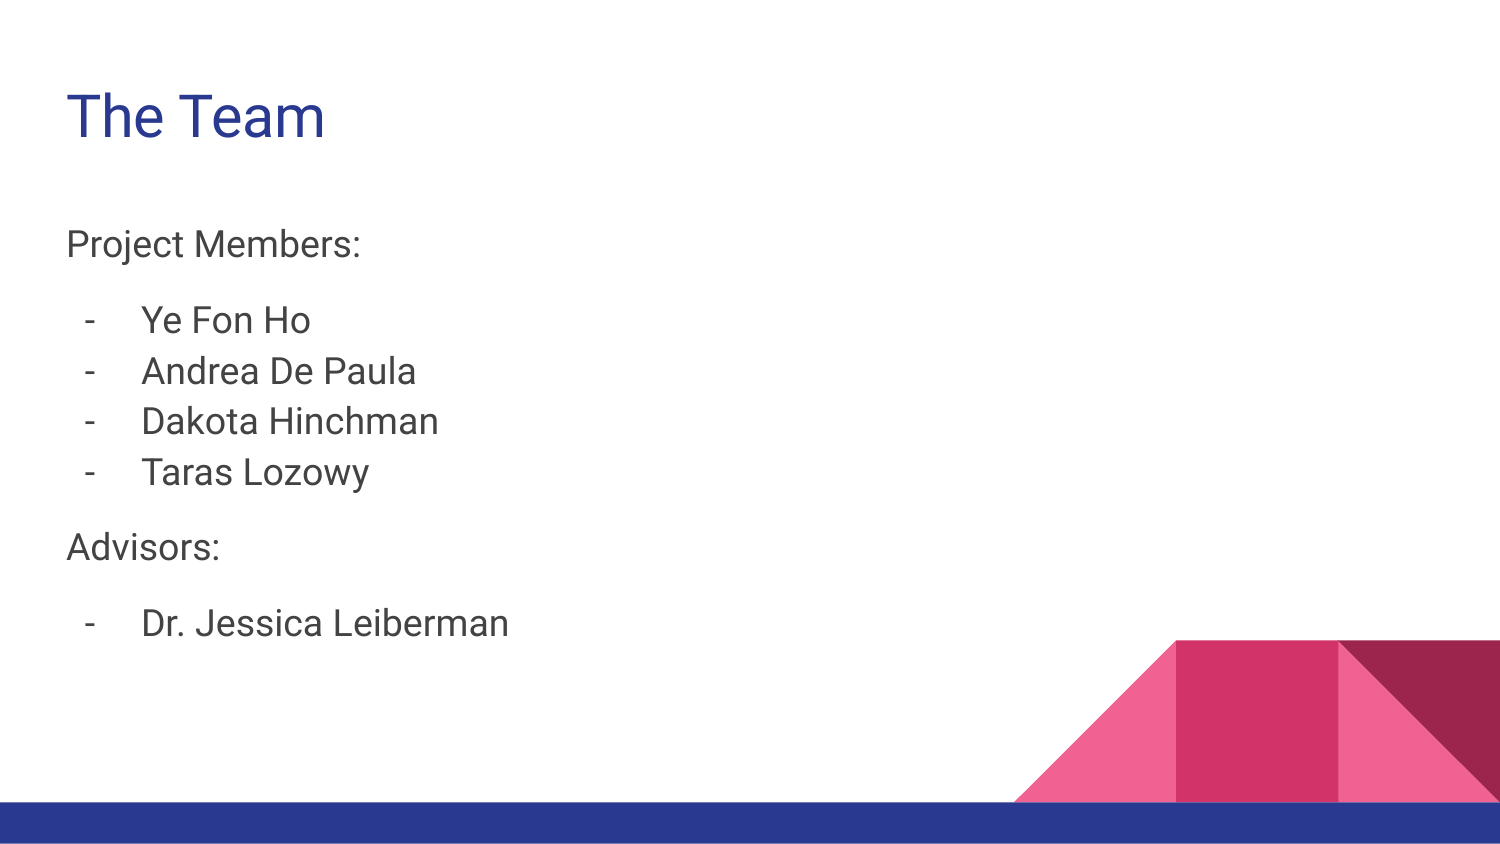

# The Team
Project Members:
Ye Fon Ho
Andrea De Paula
Dakota Hinchman
Taras Lozowy
Advisors:
Dr. Jessica Leiberman